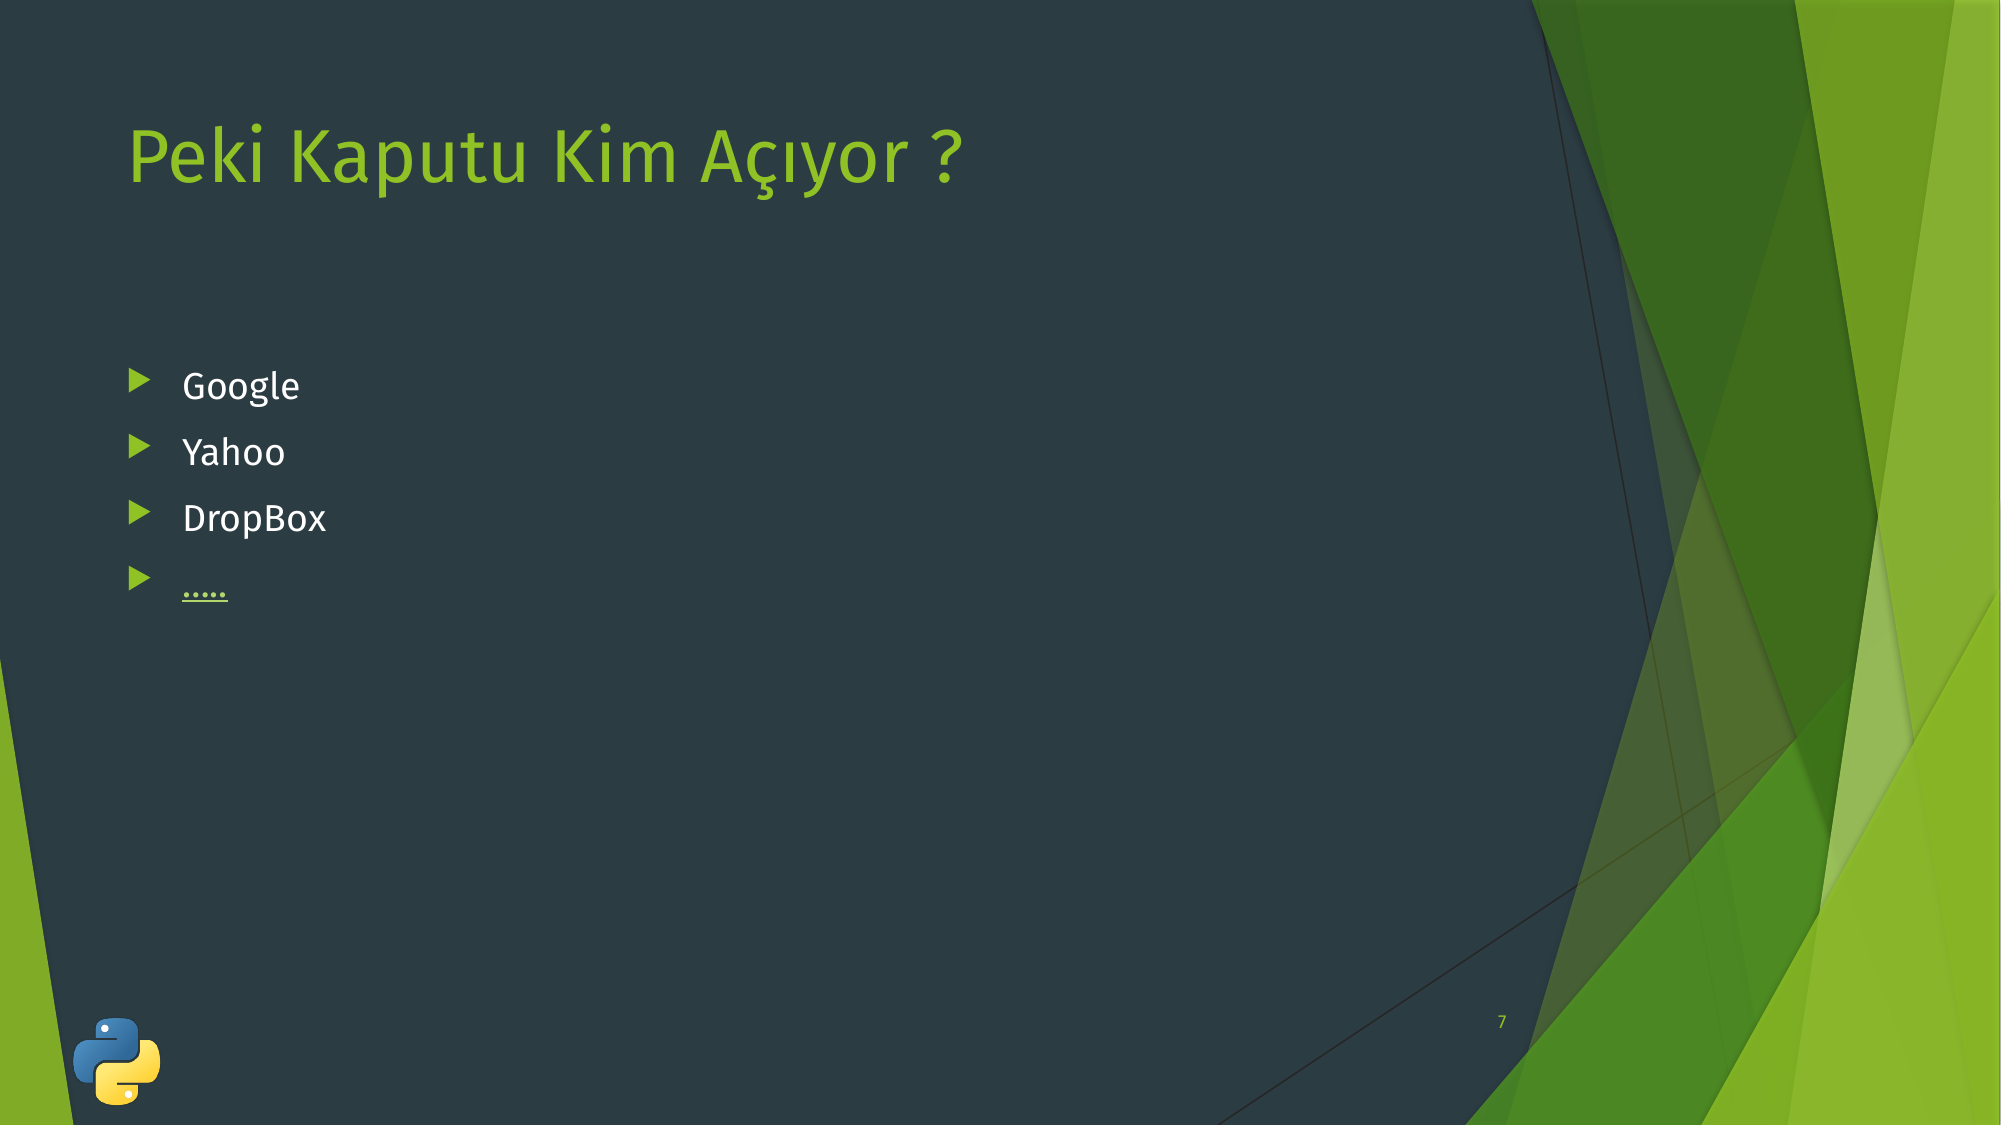

# Peki Kaputu Kim Açıyor ?
Google
Yahoo
DropBox
…..
7